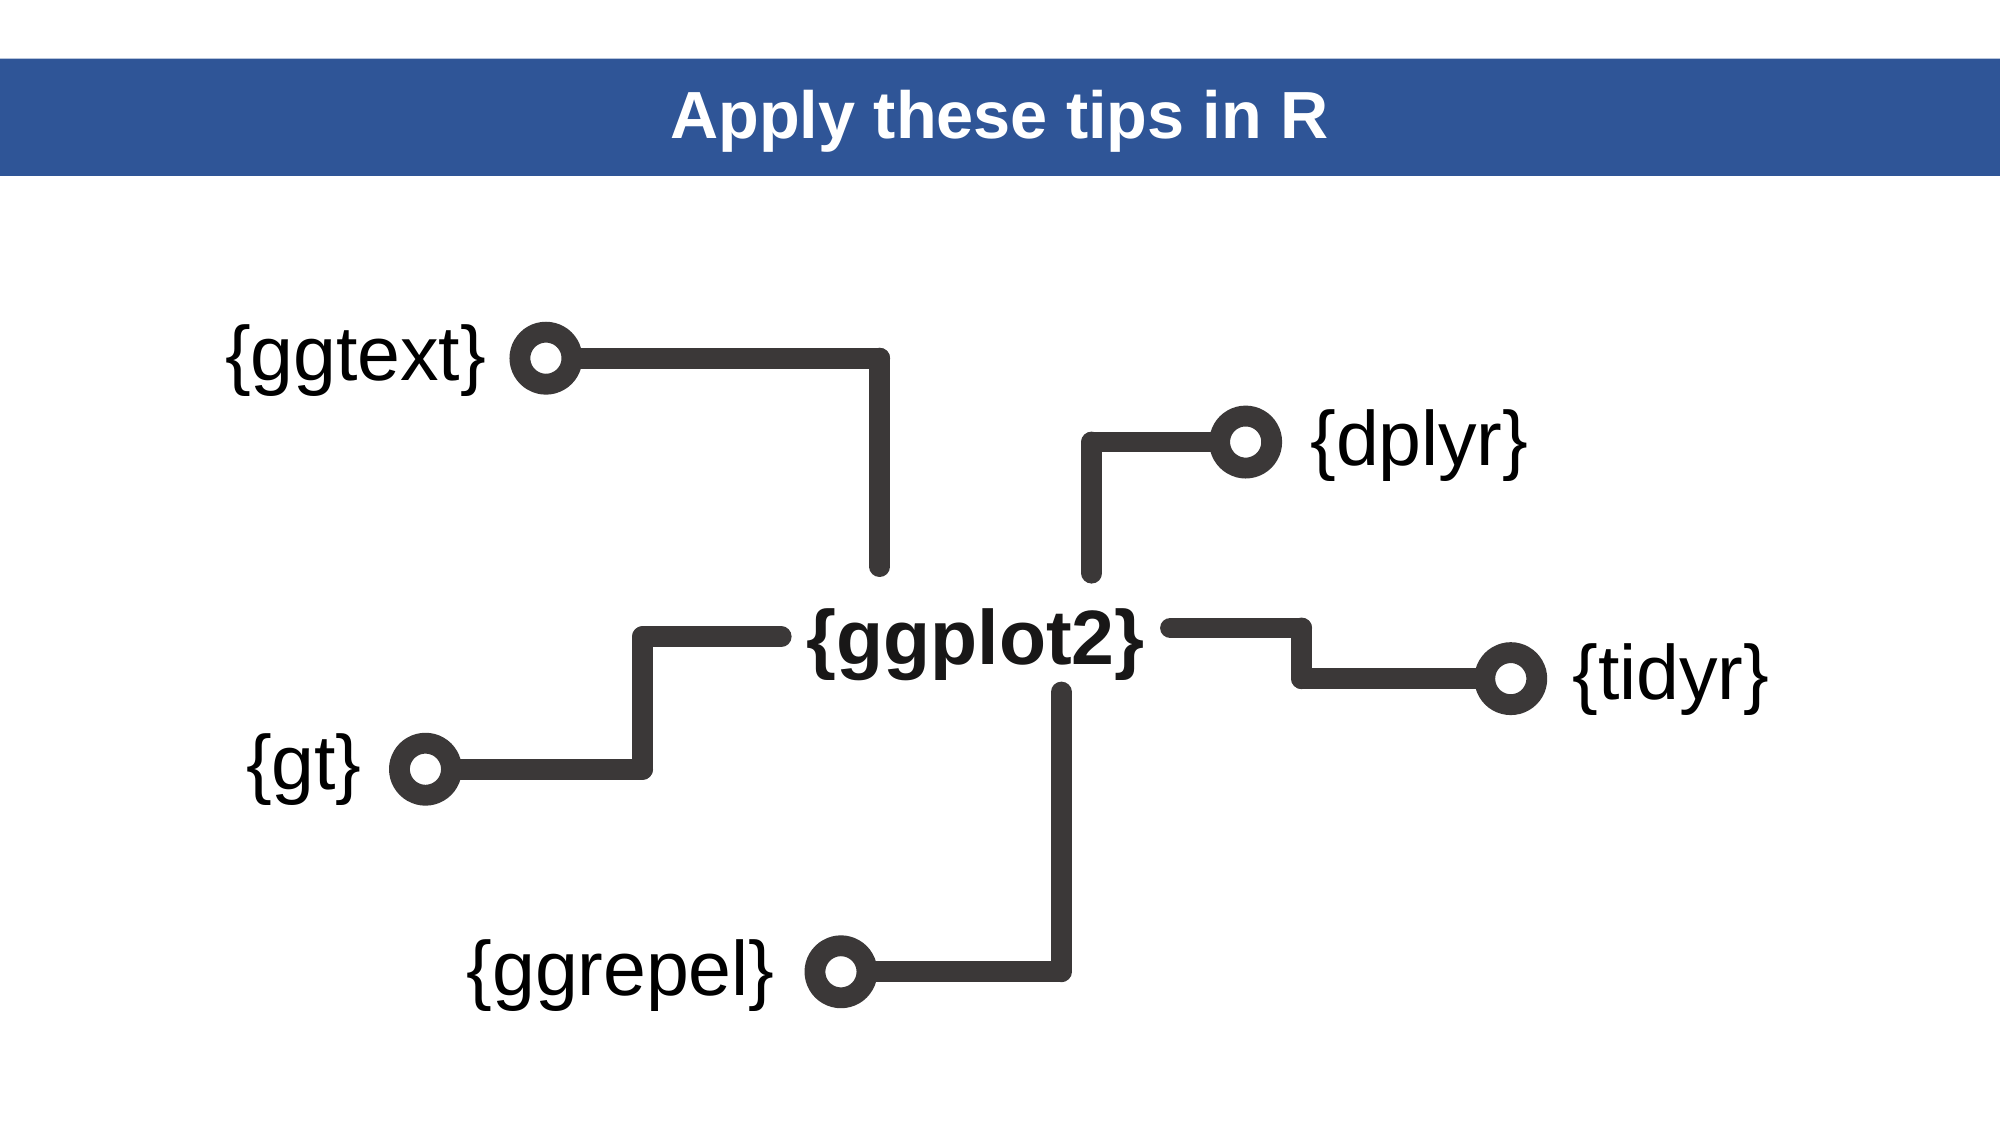

# Apply these tips in R
{ggtext}

{dplyr}

{tidyr}

{gt}

{ggrepel}

{ggplot2}